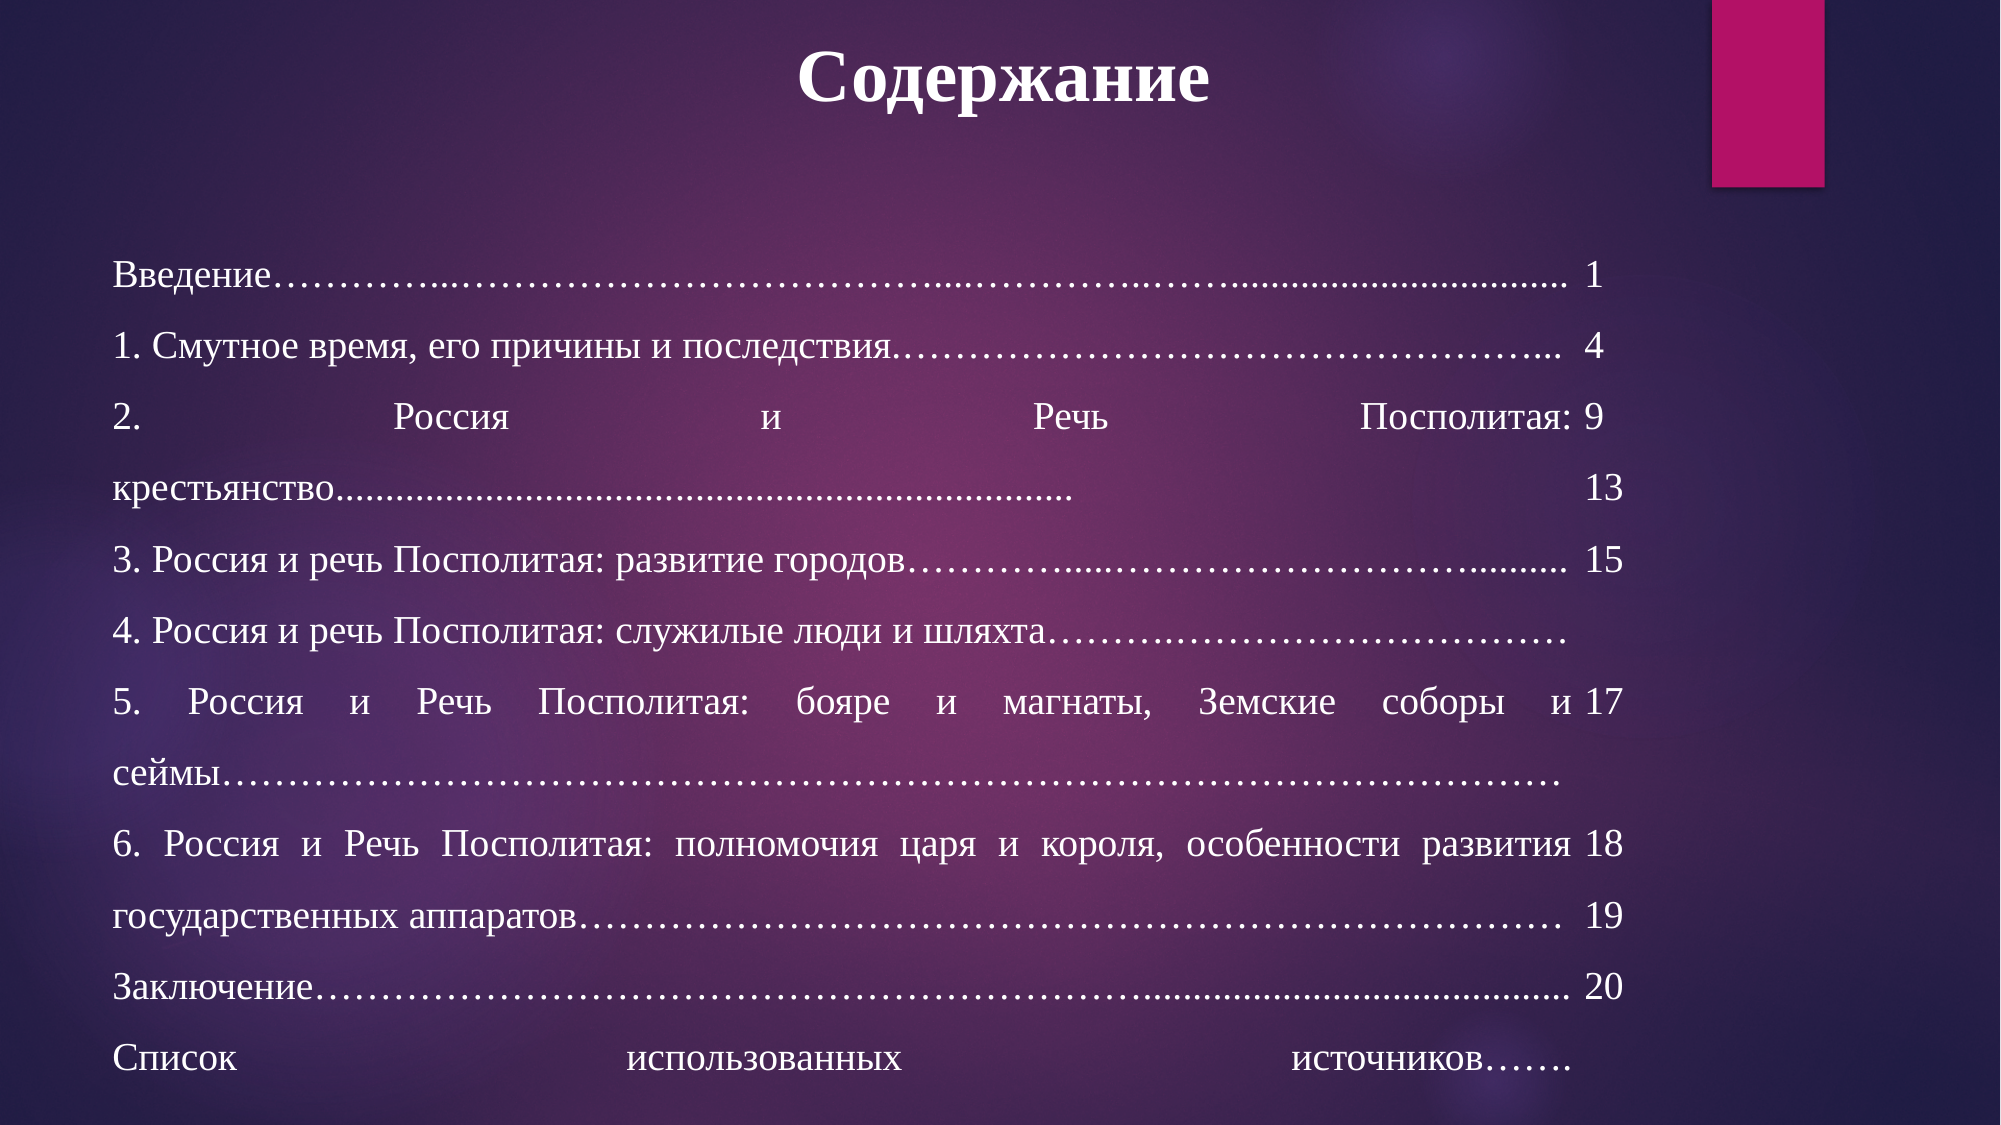

Содержание
Введение…………...………………………………....…………..……..................................
1. Смутное время, его причины и последствия.…………………………………………...
2. Россия и Речь Посполитая: крестьянство..........................................................................
3. Россия и речь Посполитая: развитие городов………….....………………………..........
4. Россия и речь Посполитая: служилые люди и шляхта……….…………………………
5. Россия и Речь Посполитая: бояре и магнаты, Земские соборы и сеймы…………………………………………………………………………………………
6. Россия и Речь Посполитая: полномочия царя и короля, особенности развития государственных аппаратов…………………………………………………………………
Заключение………………………………………………………...........................................
Список использованных источников…….……....................................................................
1
4
9
13
15

17

18
19
20